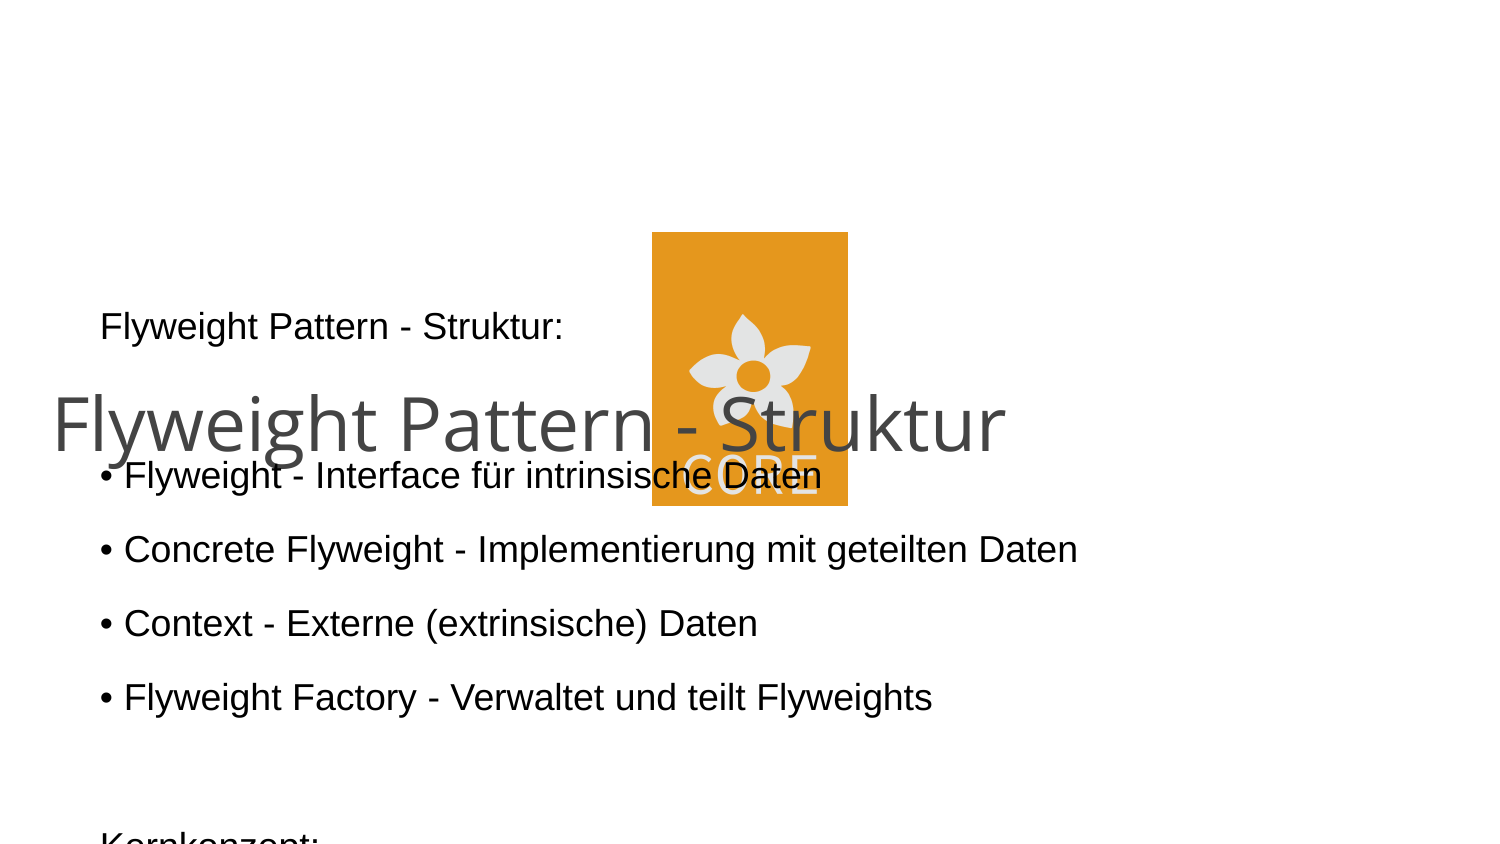

# Flyweight Pattern - Struktur

Flyweight Pattern - Struktur:

• Flyweight - Interface für intrinsische Daten
• Concrete Flyweight - Implementierung mit geteilten Daten
• Context - Externe (extrinsische) Daten
• Flyweight Factory - Verwaltet und teilt Flyweights

Kernkonzept:
• Intrinsische Daten: Unveränderlich, geteilt
• Extrinsische Daten: Veränderlich, als Parameter übergeben
• Factory Pattern für Flyweight-Verwaltung

Vorteil: Drastische Speicher-Reduzierung bei vielen Objekten